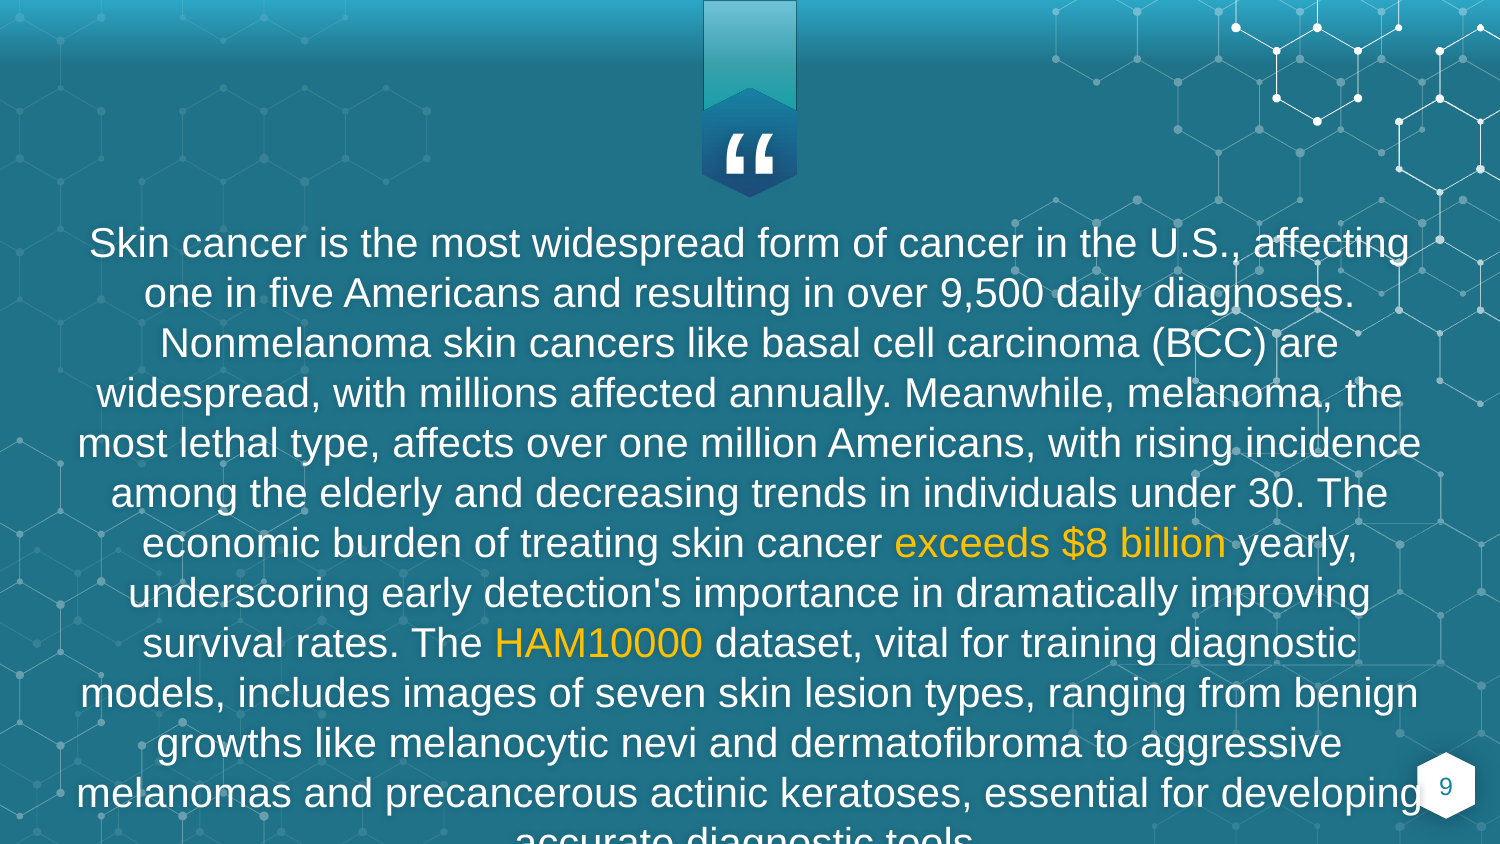

Skin cancer is the most widespread form of cancer in the U.S., affecting one in five Americans and resulting in over 9,500 daily diagnoses. Nonmelanoma skin cancers like basal cell carcinoma (BCC) are widespread, with millions affected annually. Meanwhile, melanoma, the most lethal type, affects over one million Americans, with rising incidence among the elderly and decreasing trends in individuals under 30. The economic burden of treating skin cancer exceeds $8 billion yearly, underscoring early detection's importance in dramatically improving survival rates. The HAM10000 dataset, vital for training diagnostic models, includes images of seven skin lesion types, ranging from benign growths like melanocytic nevi and dermatofibroma to aggressive melanomas and precancerous actinic keratoses, essential for developing accurate diagnostic tools.
9